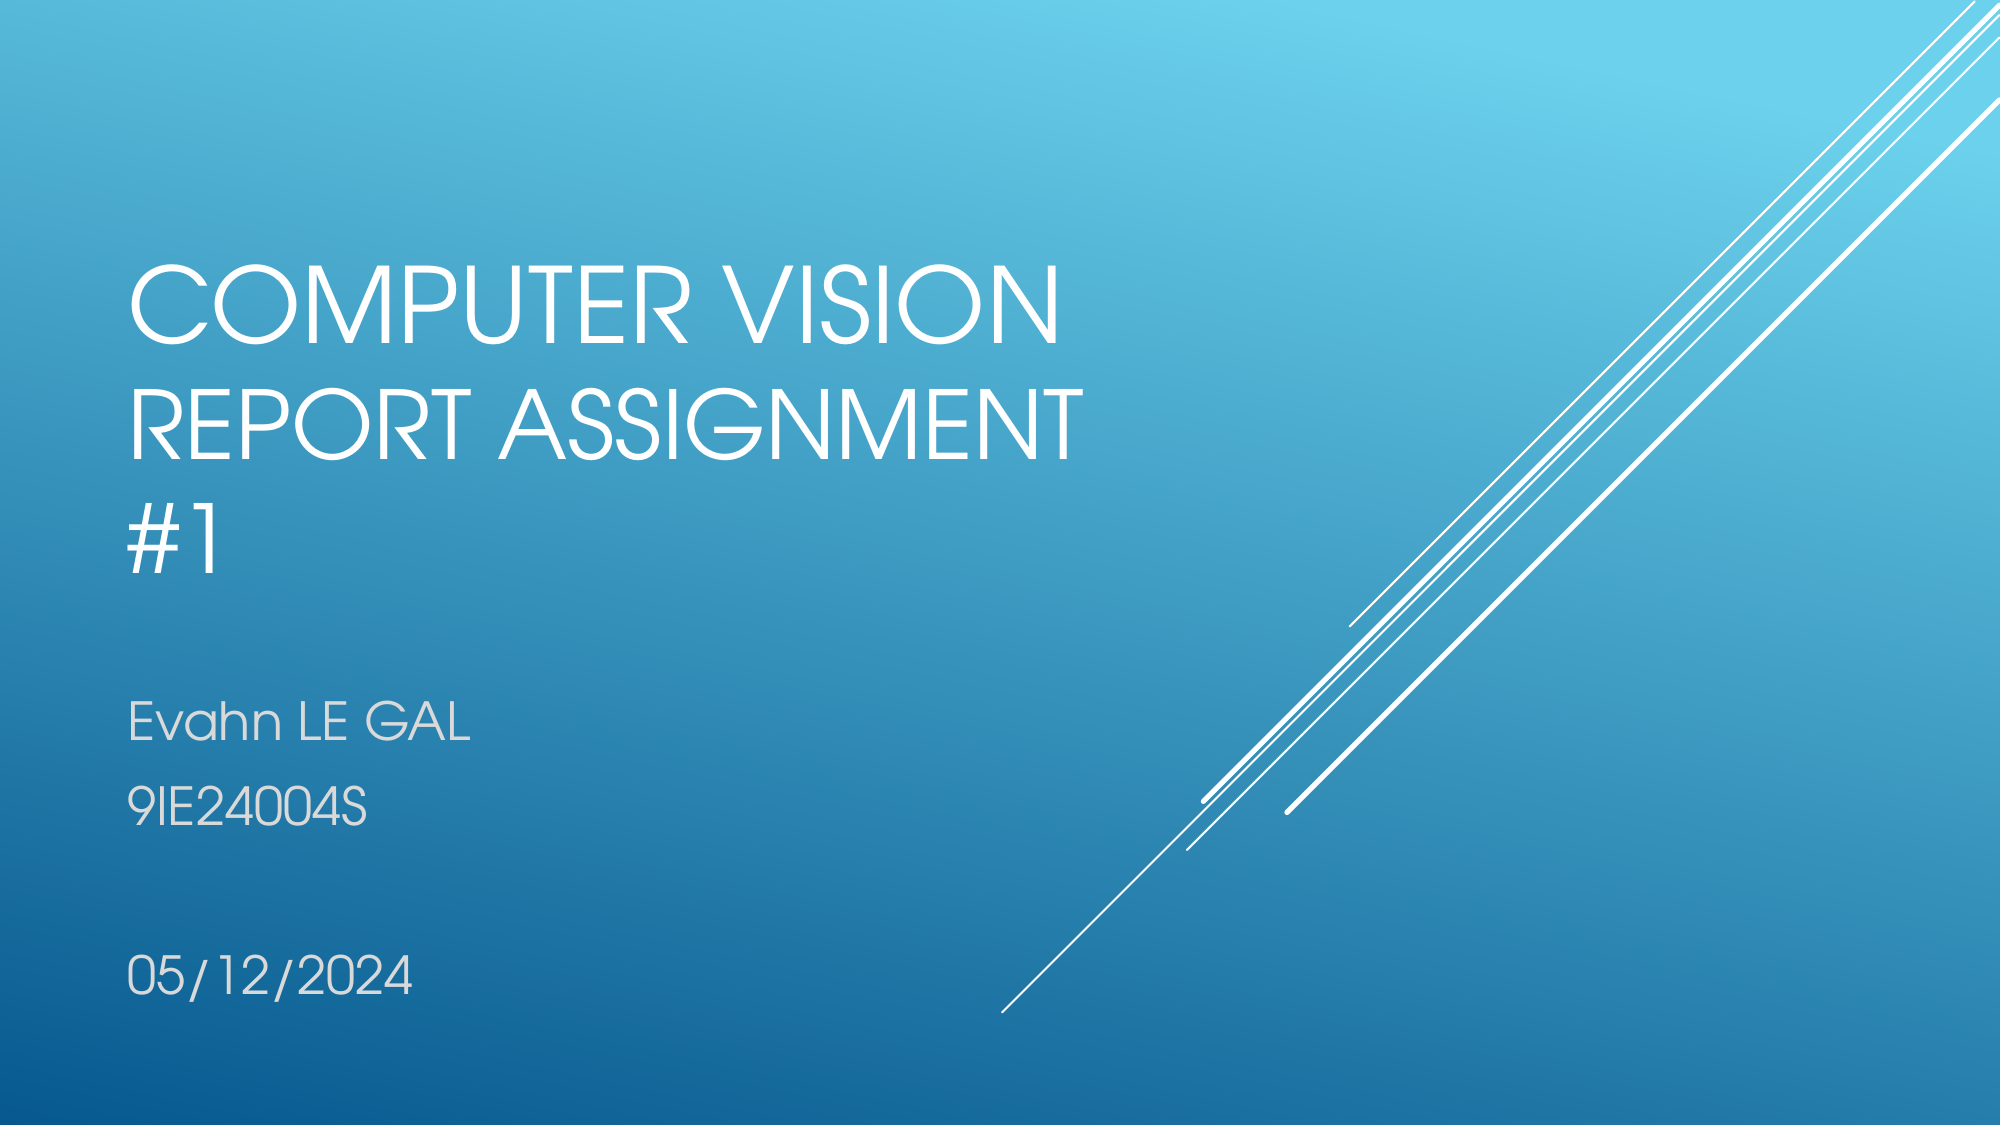

# Computer Vision Report Assignment #1
Evahn LE GAL
9IE24004S

05/12/2024